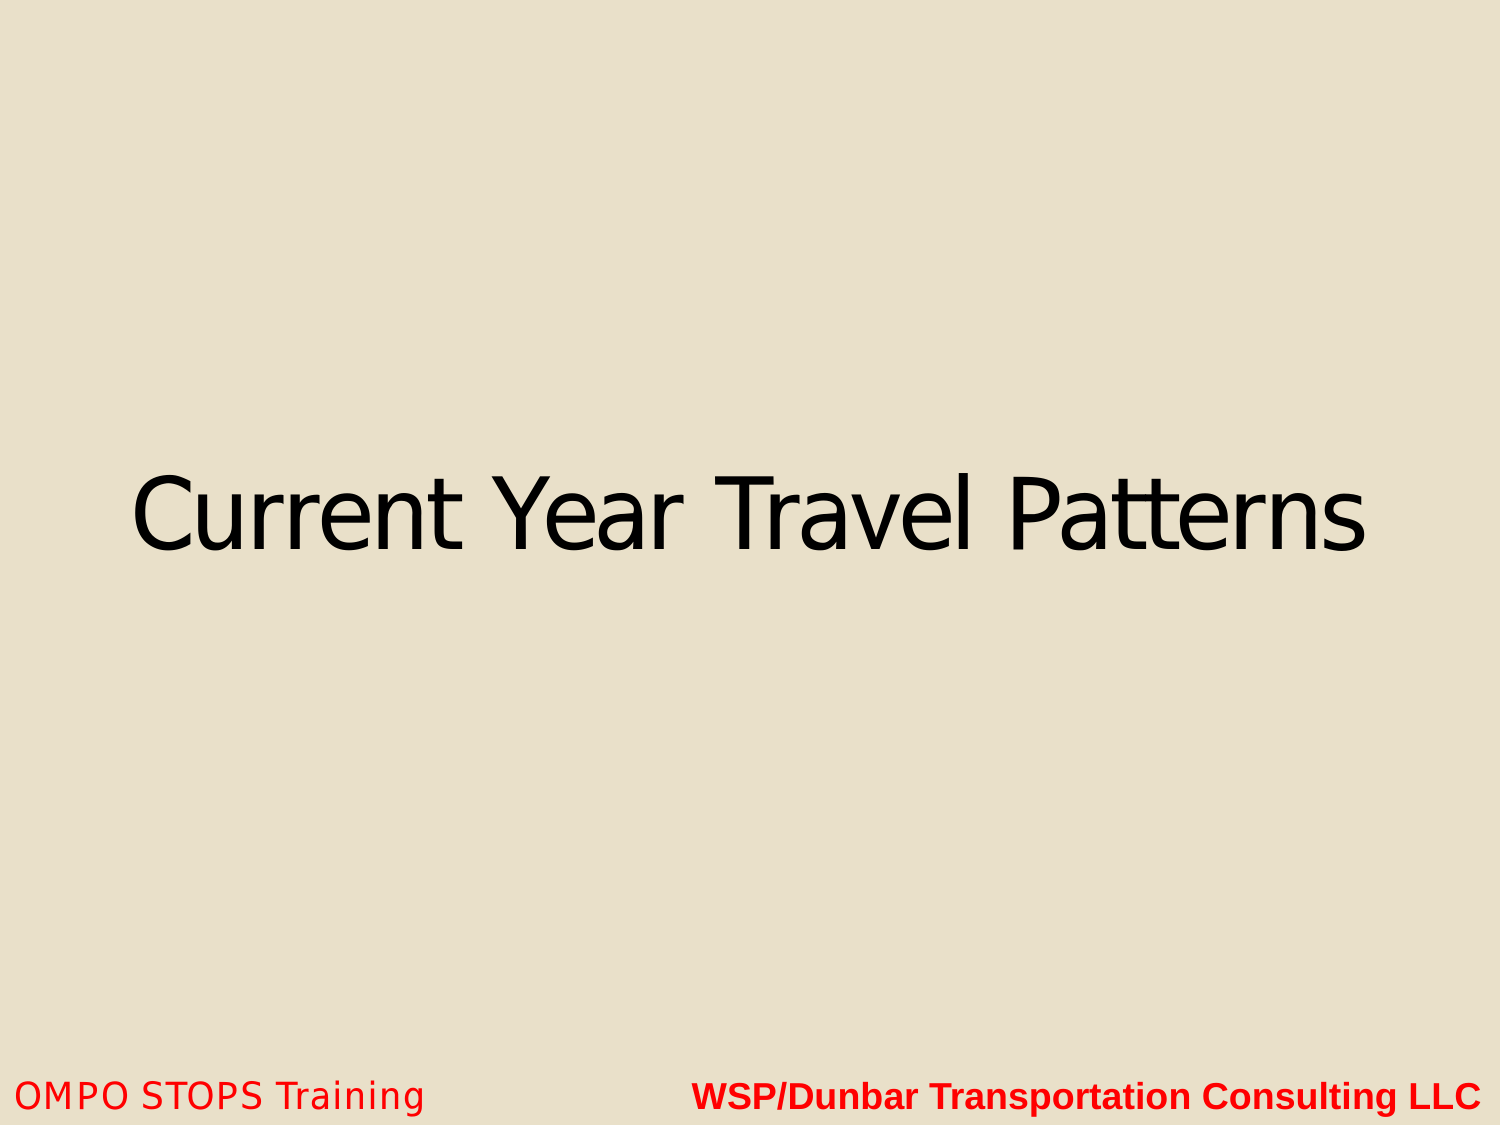

# Current Year Travel Patterns
OMPO STOPS Training                        WSP/Dunbar Transportation Consulting LLC